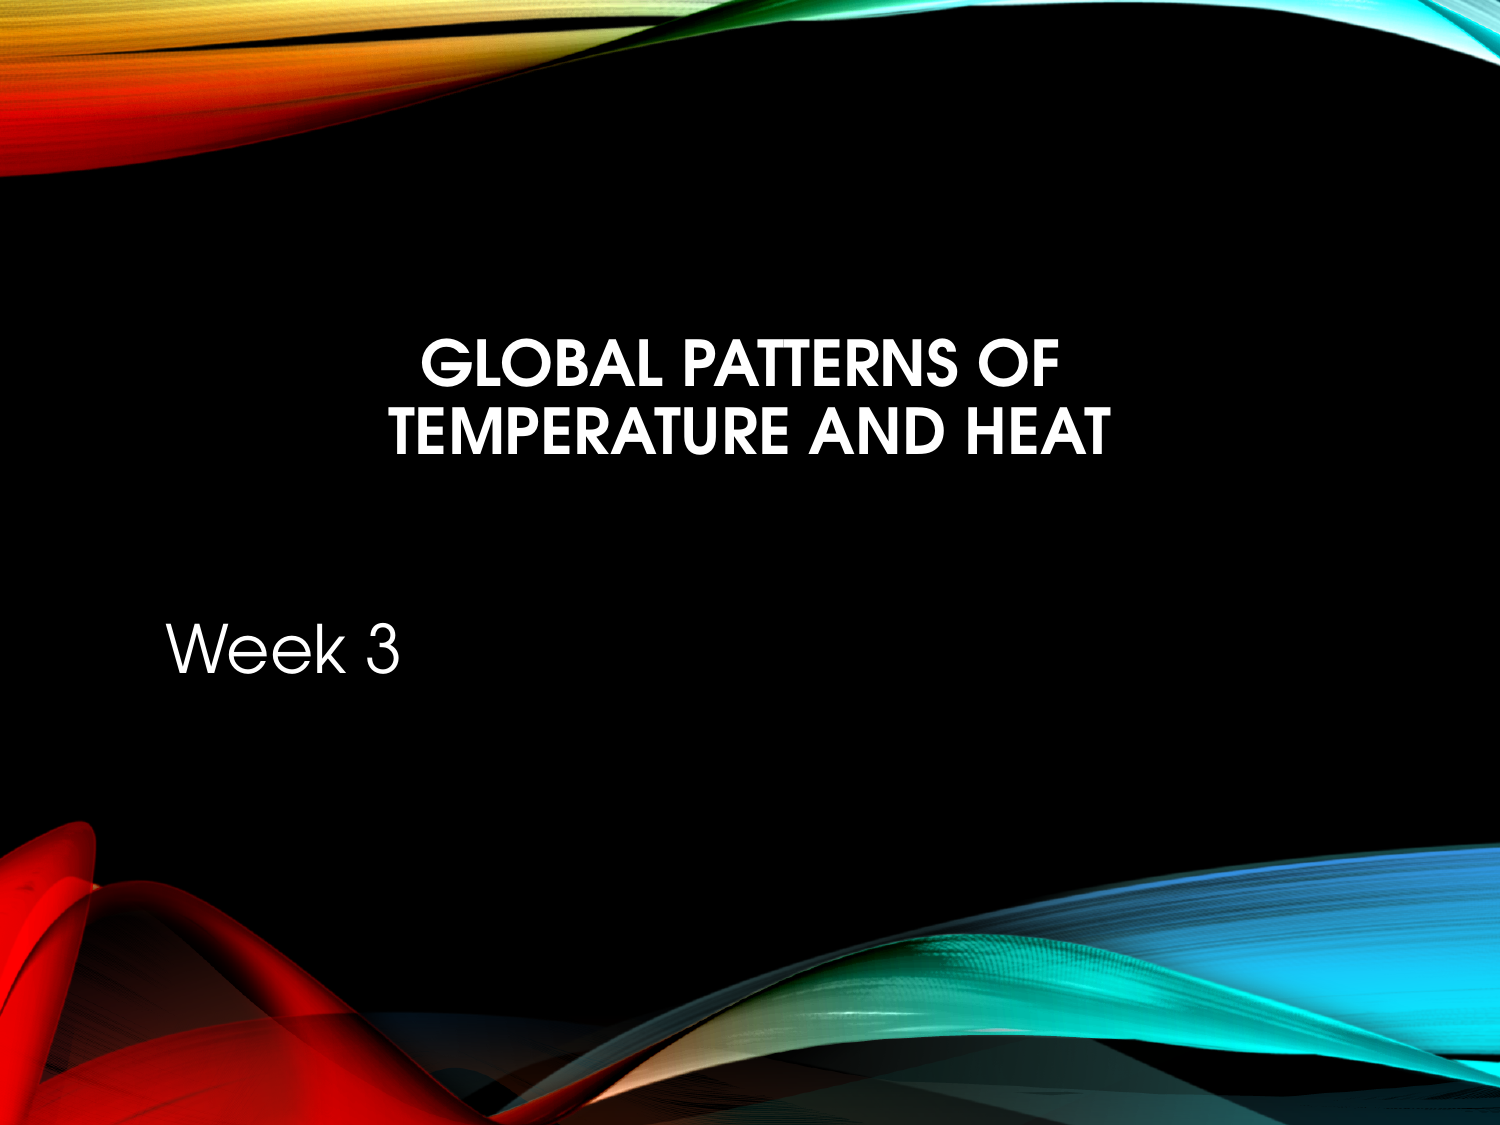

# Global patterns of Temperature and heat
Week 3